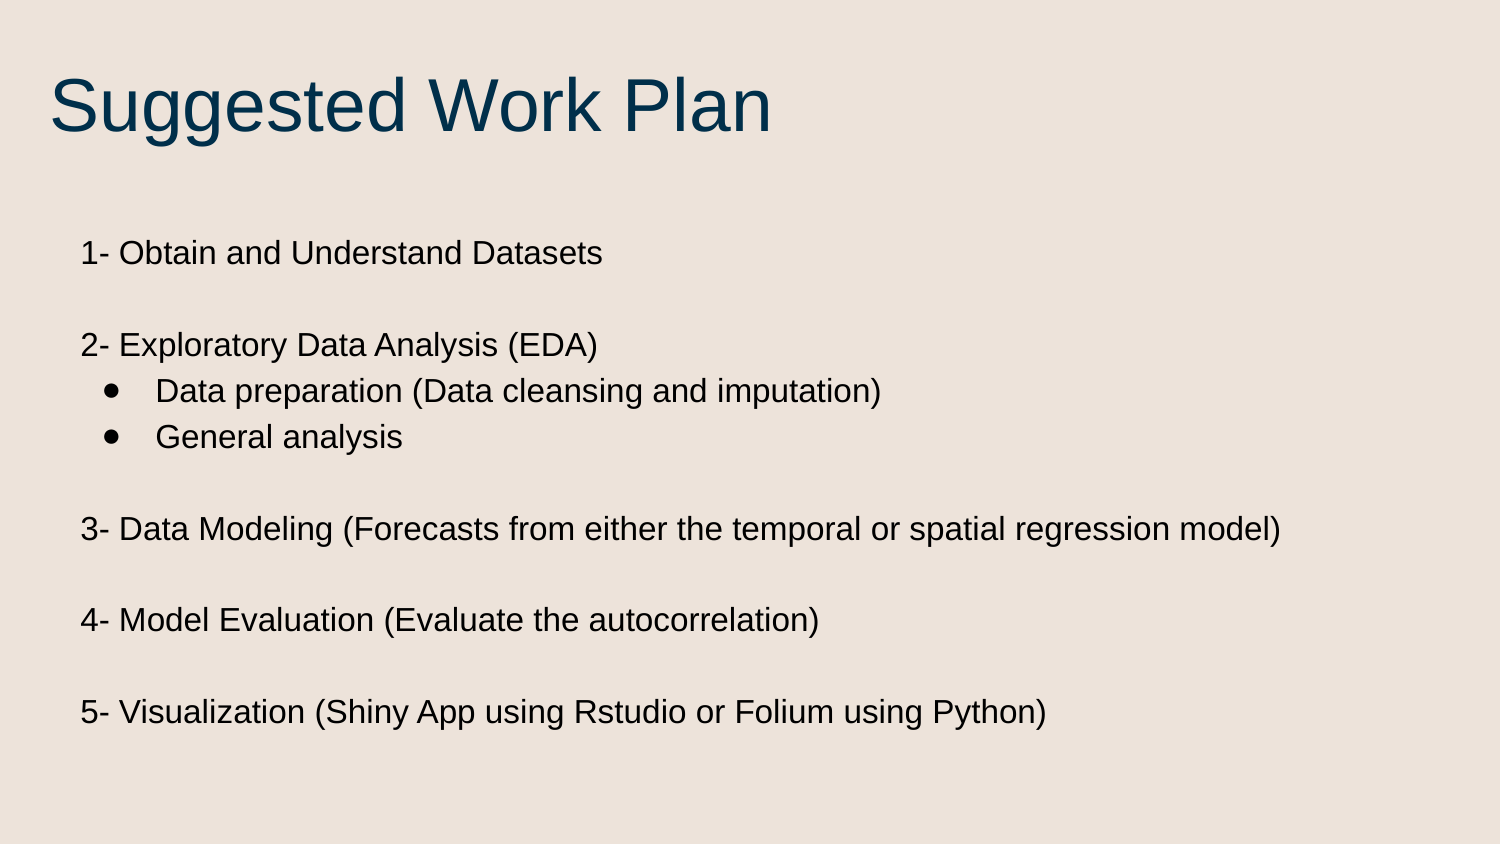

# Suggested Work Plan
1- Obtain and Understand Datasets

2- Exploratory Data Analysis (EDA)
Data preparation (Data cleansing and imputation)
General analysis

3- Data Modeling (Forecasts from either the temporal or spatial regression model)

4- Model Evaluation (Evaluate the autocorrelation)

5- Visualization (Shiny App using Rstudio or Folium using Python)